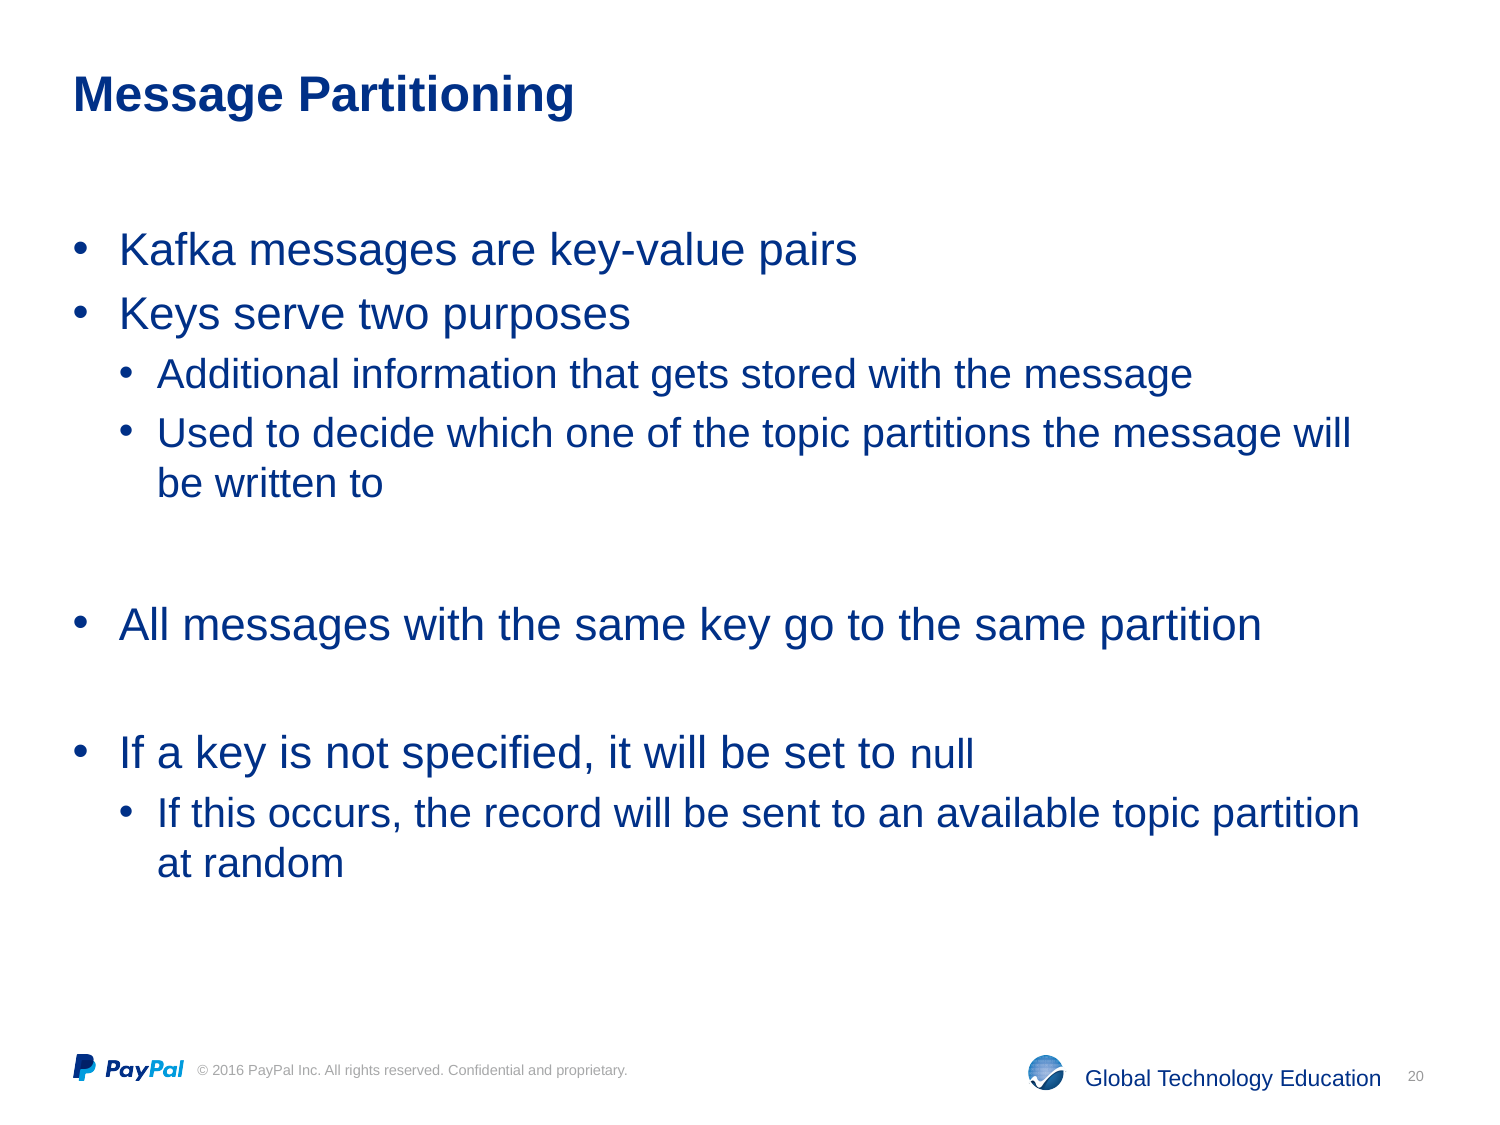

# Message Partitioning
Kafka messages are key-value pairs
Keys serve two purposes
Additional information that gets stored with the message
Used to decide which one of the topic partitions the message will be written to

All messages with the same key go to the same partition

If a key is not specified, it will be set to null
If this occurs, the record will be sent to an available topic partition at random
20